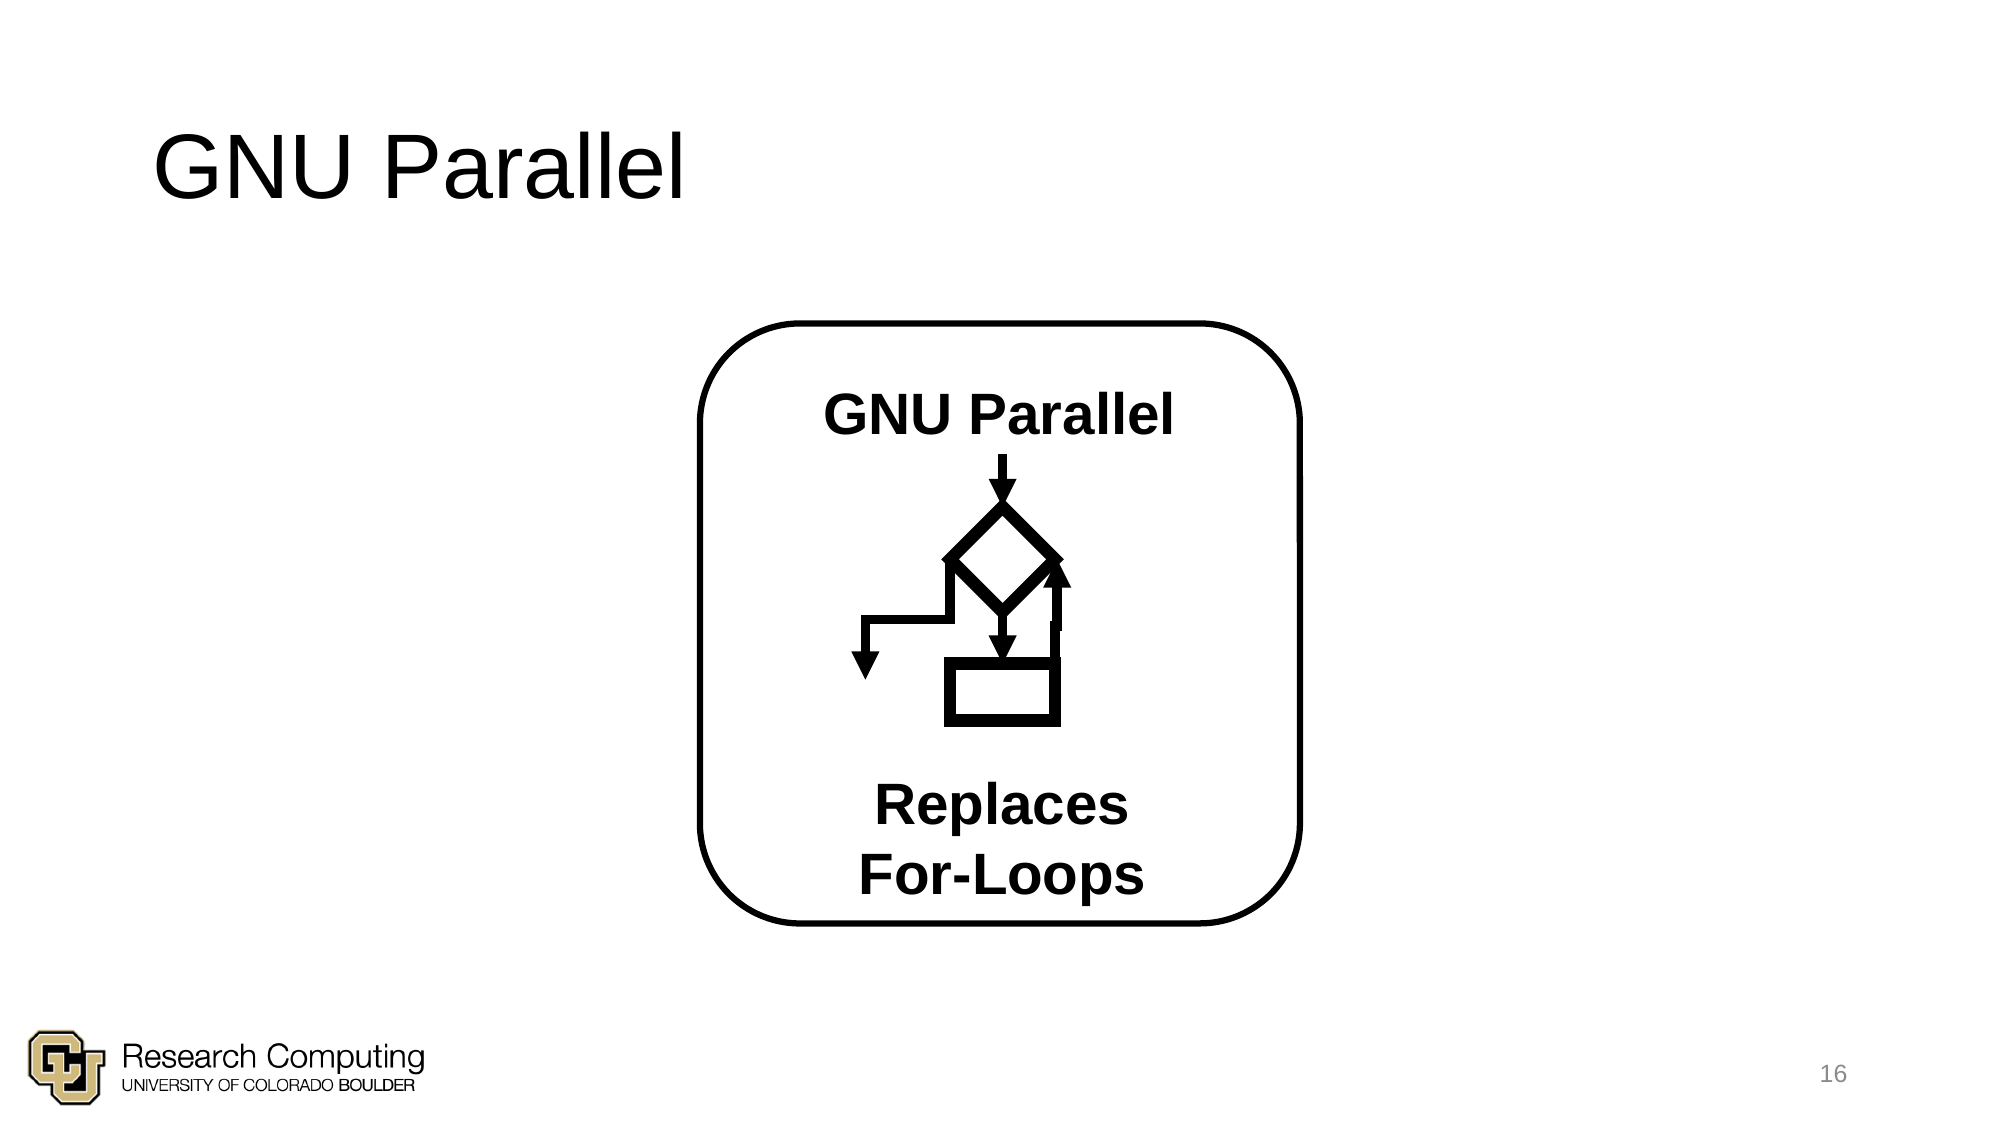

# GNU Parallel
4"
GNU Parallel

Replaces
For-Loops
16